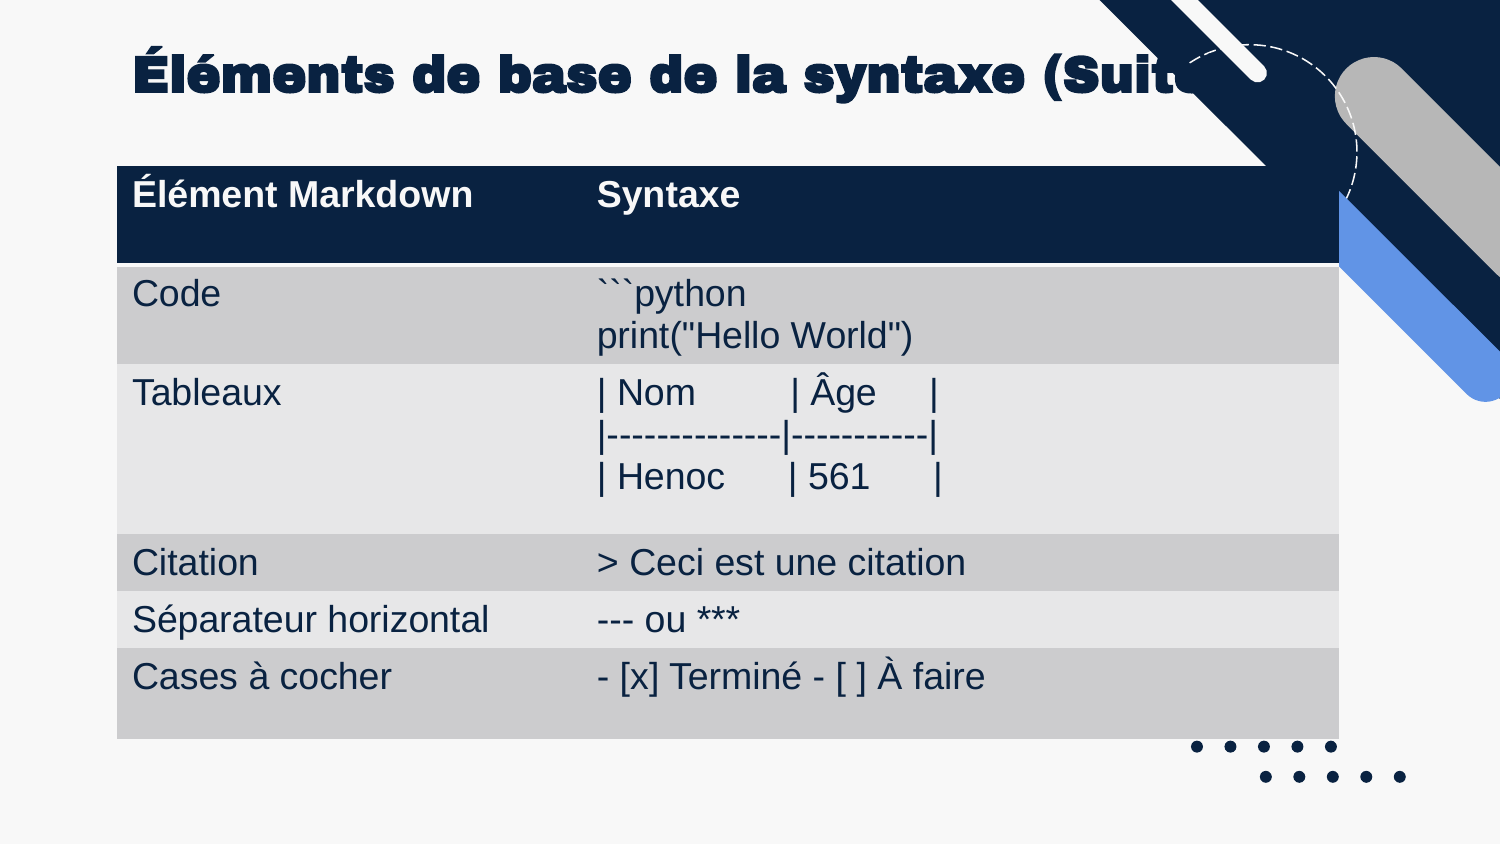

# Éléments de base de la syntaxe (Suite)
| Élément Markdown | Syntaxe |
| --- | --- |
| Code | ```python print("Hello World") |
| Tableaux | | Nom | Âge | |--------------|-----------| | Henoc | 561 | |
| Citation | > Ceci est une citation |
| Séparateur horizontal | --- ou \*\*\* |
| Cases à cocher | - [x] Terminé - [ ] À faire |